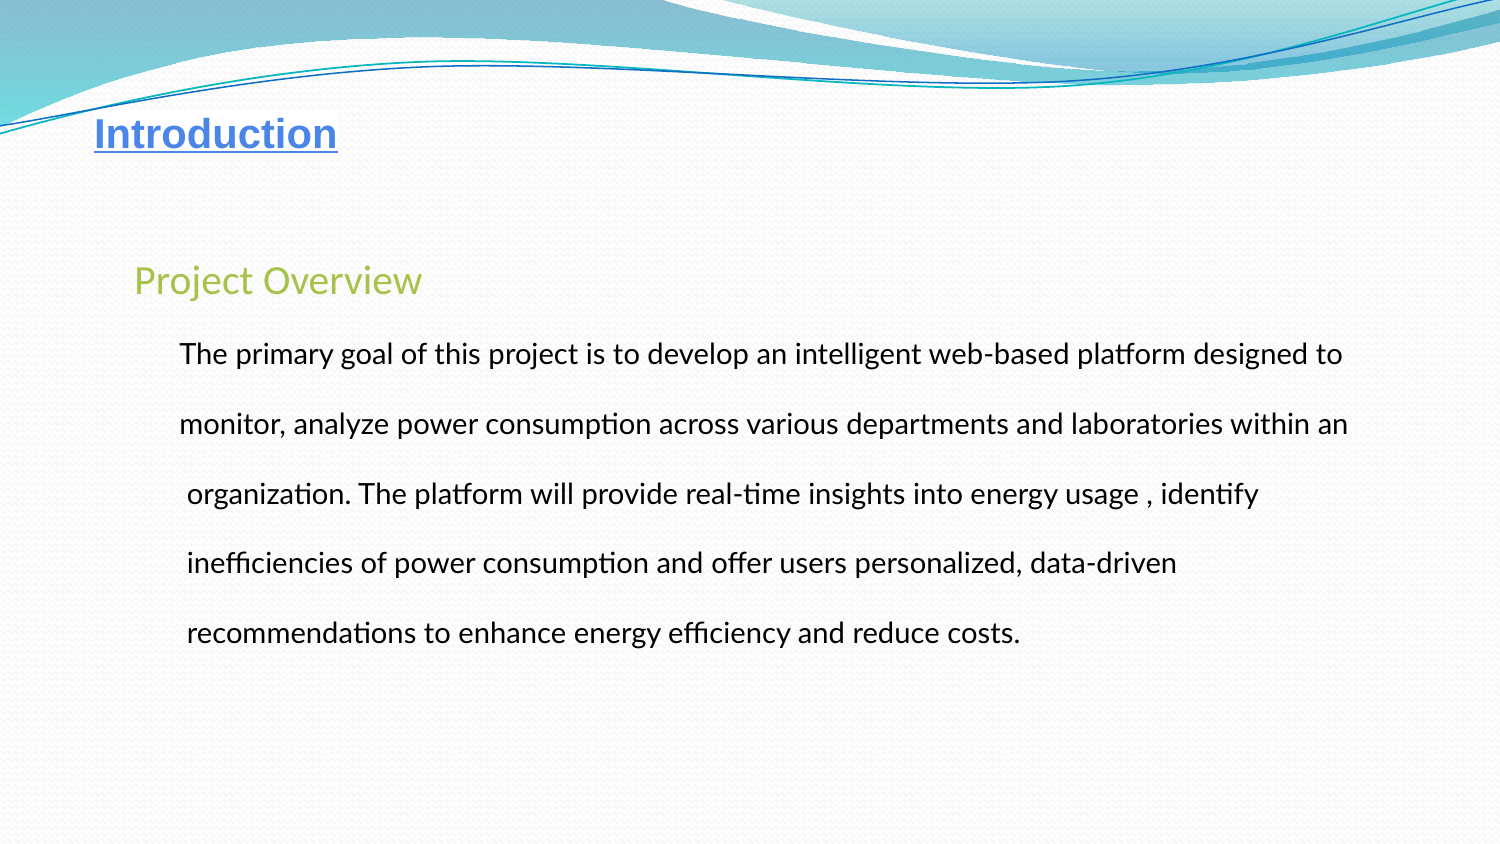

Introduction
# Project Overview

The primary goal of this project is to develop an intelligent web-based platform designed to

monitor, analyze power consumption across various departments and laboratories within an

 organization. The platform will provide real-time insights into energy usage , identify

 inefficiencies of power consumption and offer users personalized, data-driven

 recommendations to enhance energy efficiency and reduce costs.